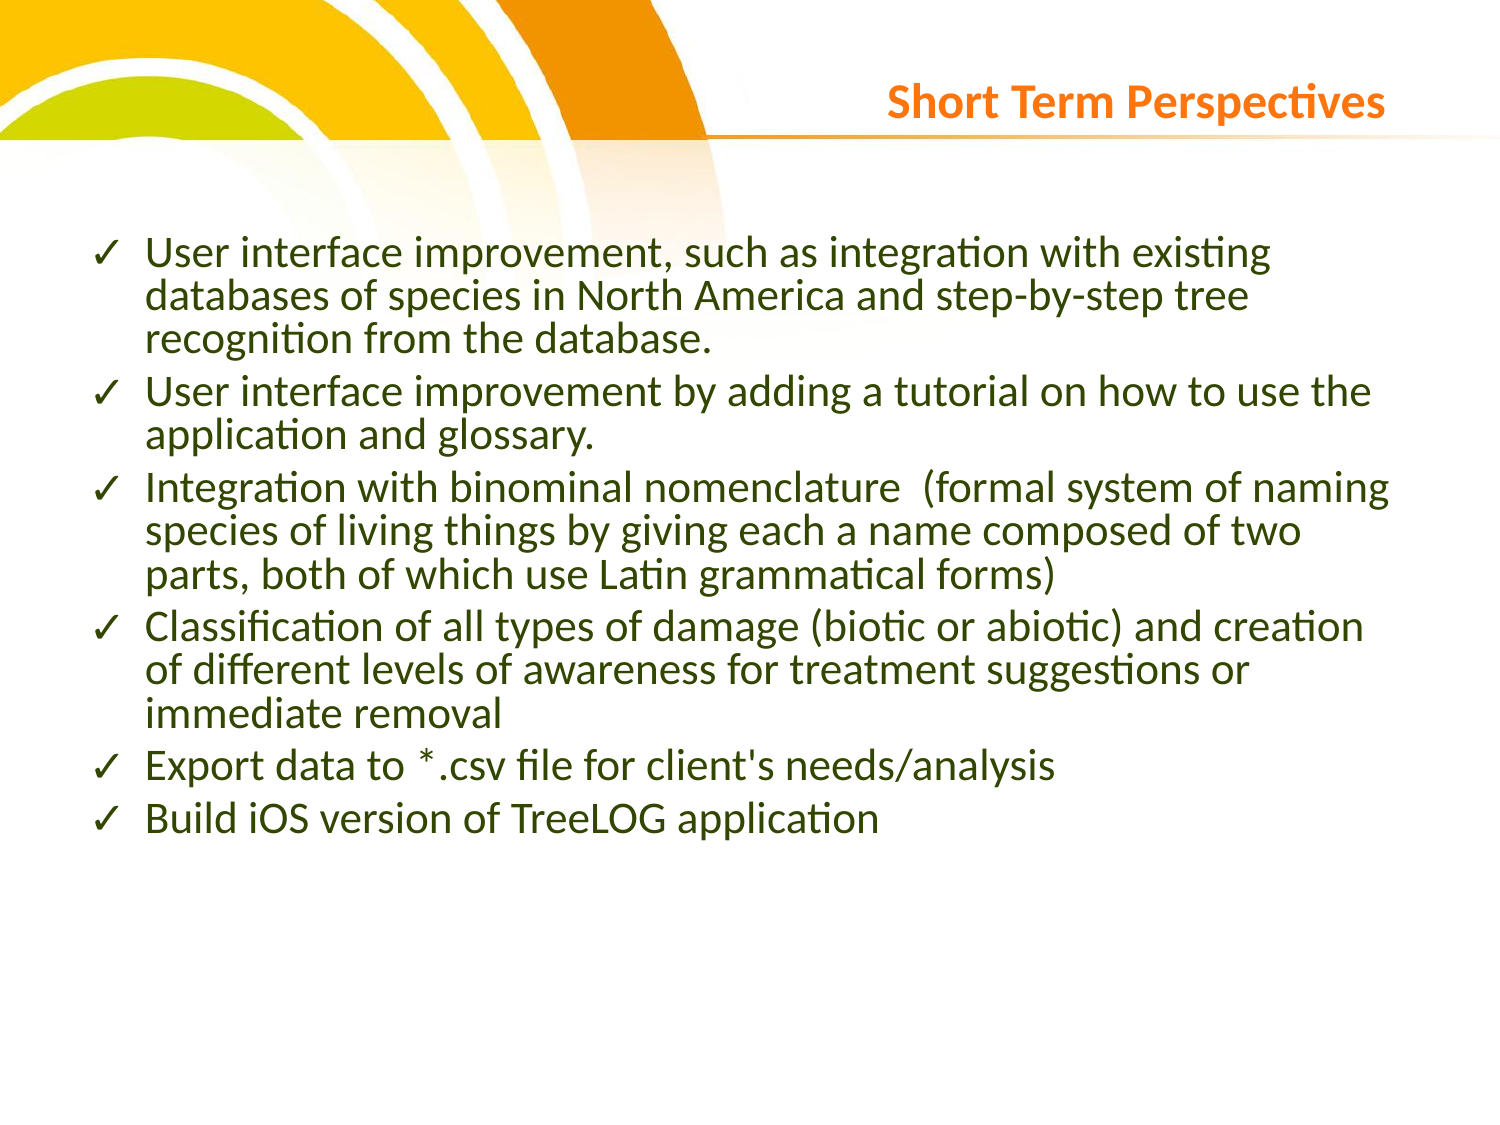

# Short Term Perspectives
User interface improvement, such as integration with existing databases of species in North America and step-by-step tree recognition from the database.
User interface improvement by adding a tutorial on how to use the application and glossary.
Integration with binominal nomenclature  (formal system of naming species of living things by giving each a name composed of two parts, both of which use Latin grammatical forms)
Classification of all types of damage (biotic or abiotic) and creation of different levels of awareness for treatment suggestions or immediate removal
Export data to *.csv file for client's needs/analysis
Build iOS version of TreeLOG application